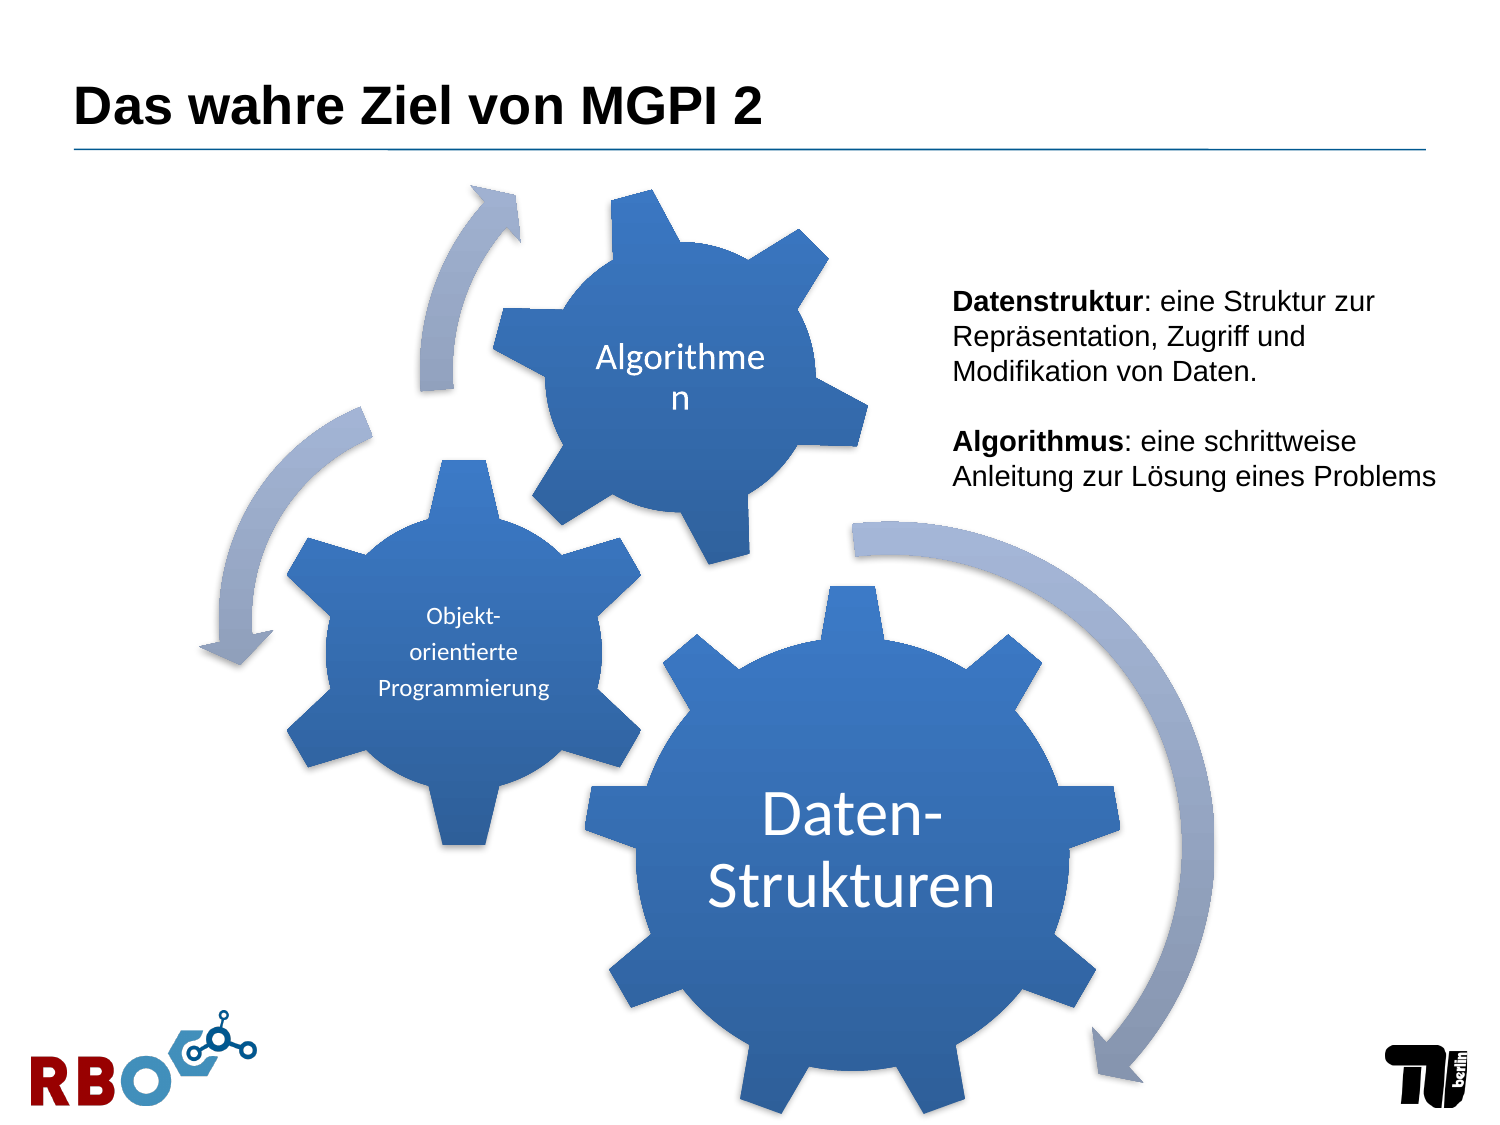

# Das wahre Ziel von MGPI 2
Daten-Strukturen
Objekt-
orientierte
Programmierung
Algorithmen
Datenstruktur: eine Struktur zur Repräsentation, Zugriff und Modifikation von Daten.

Algorithmus: eine schrittweise Anleitung zur Lösung eines Problems